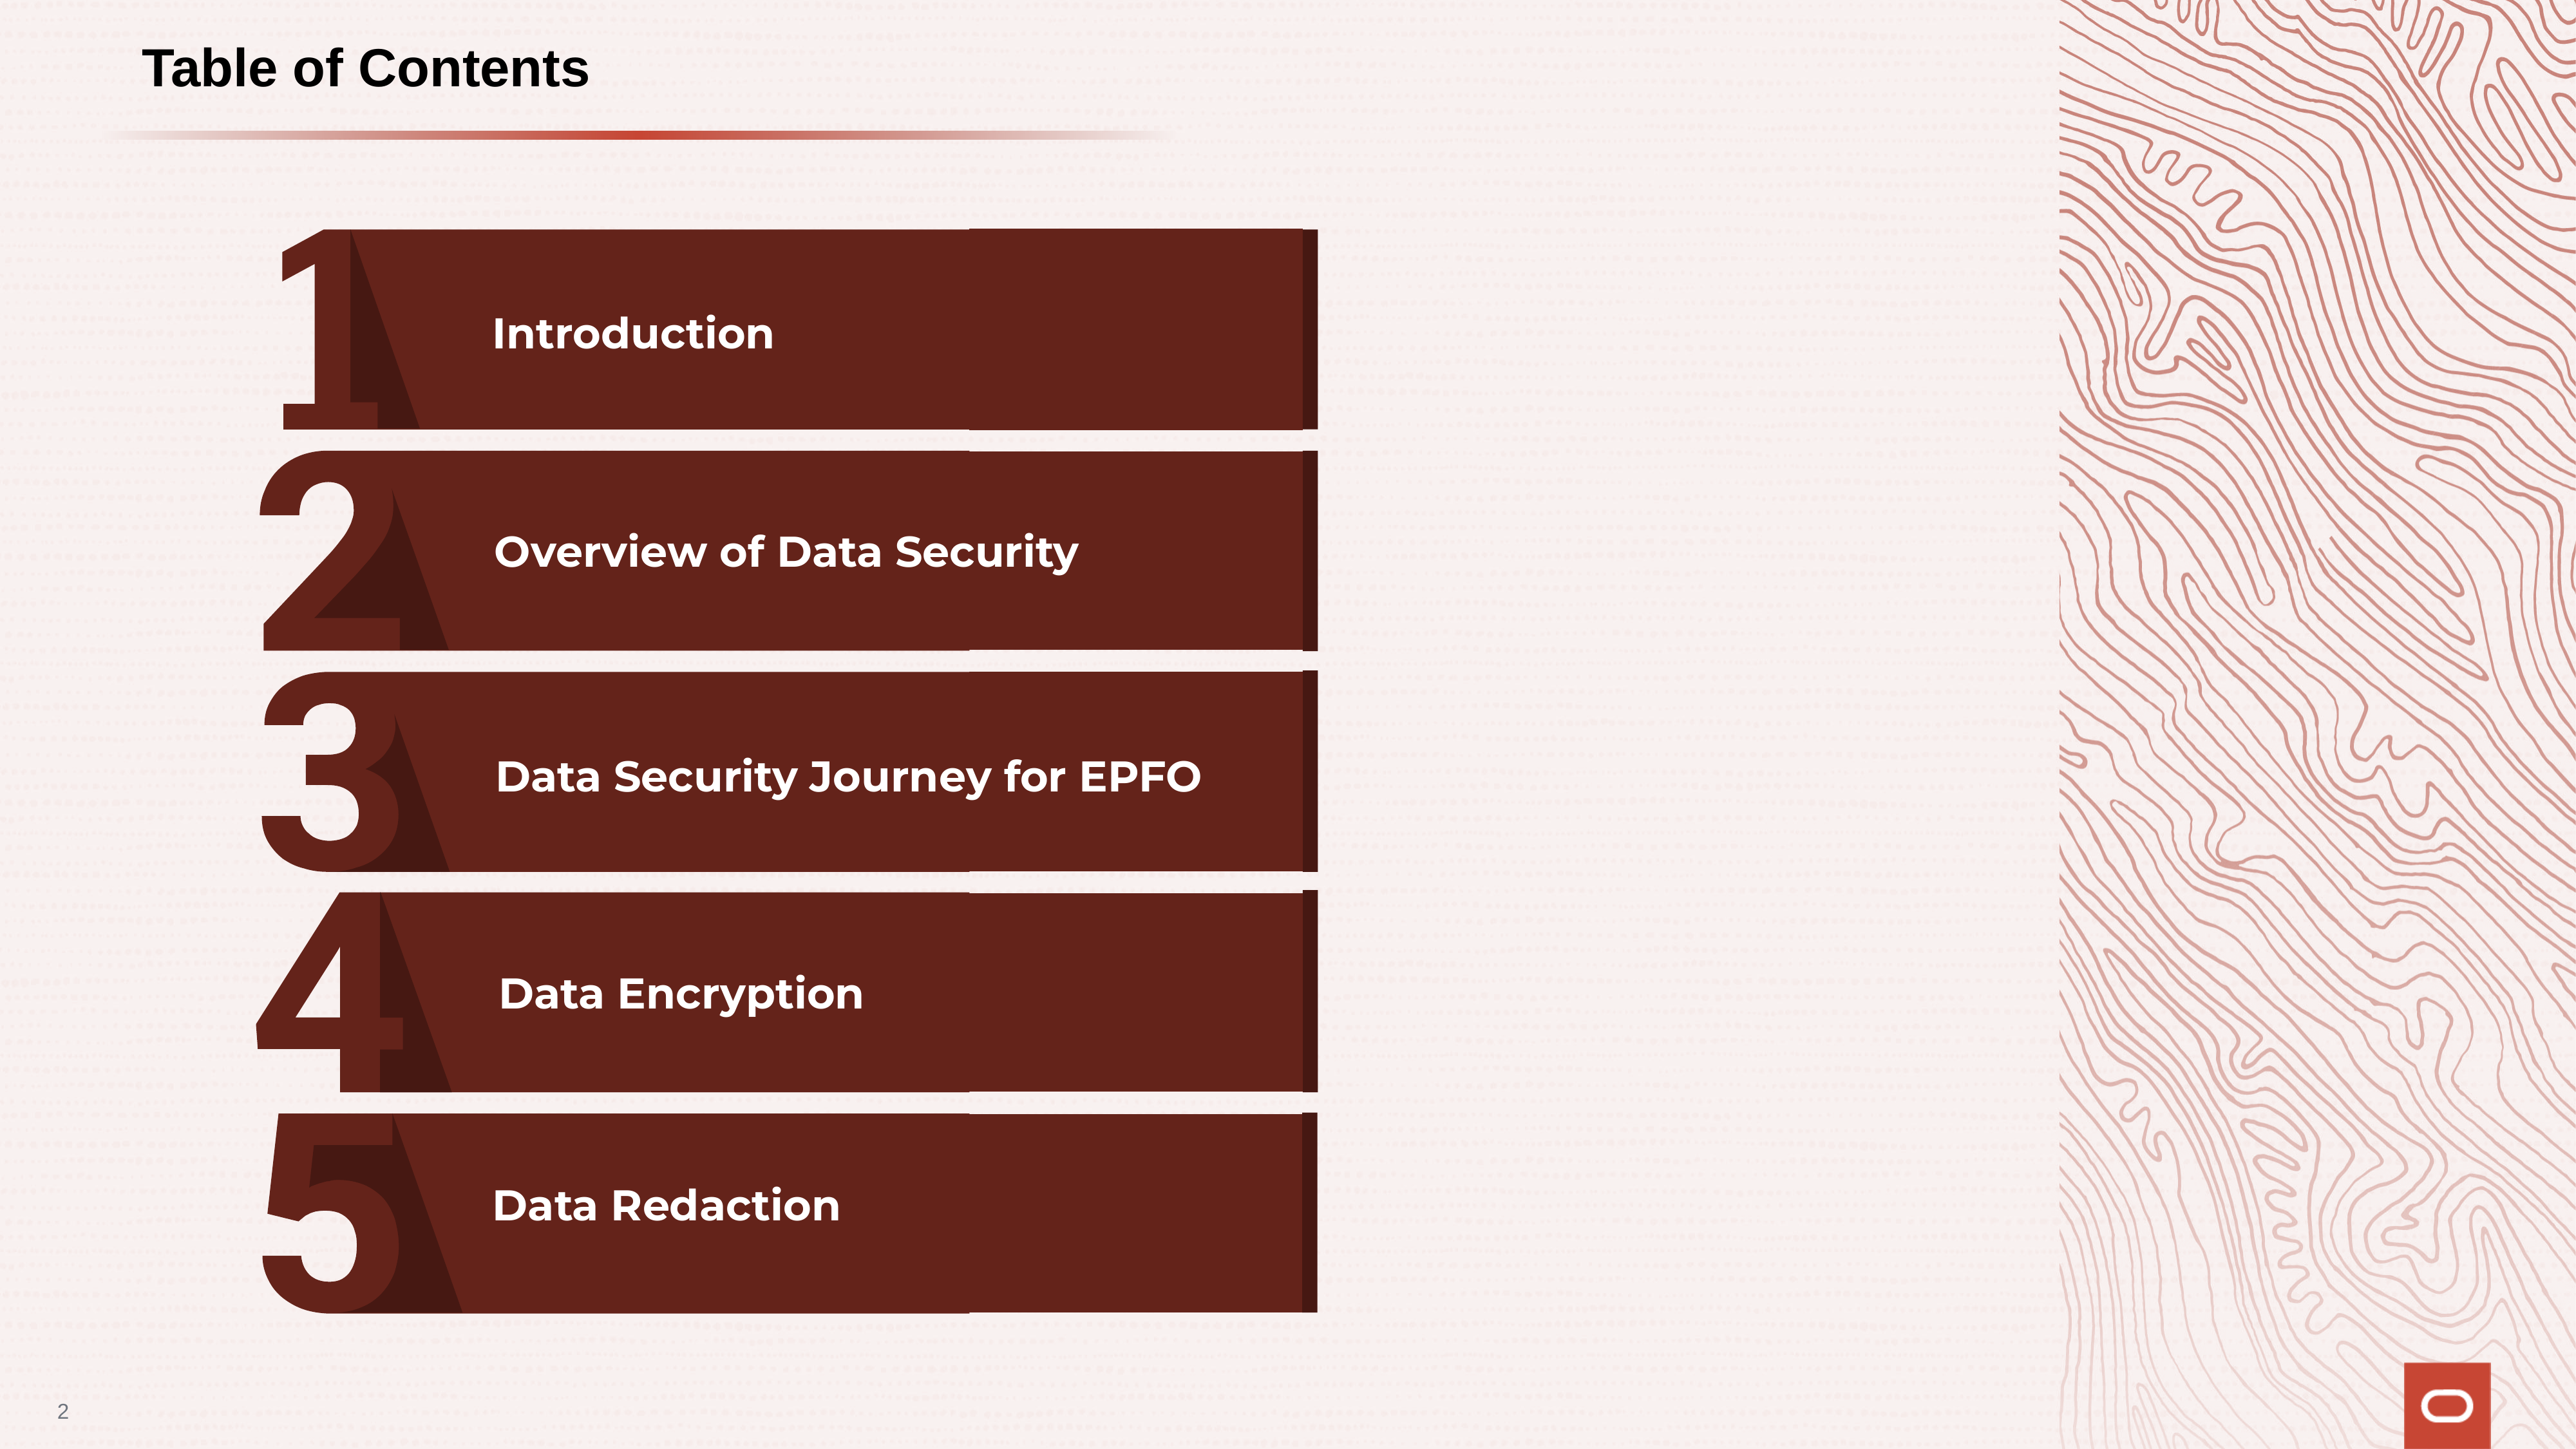

# Table of Contents

Introduction

Overview of Data Security

Data Security Journey for EPFO

Data Encryption

Data Redaction
2